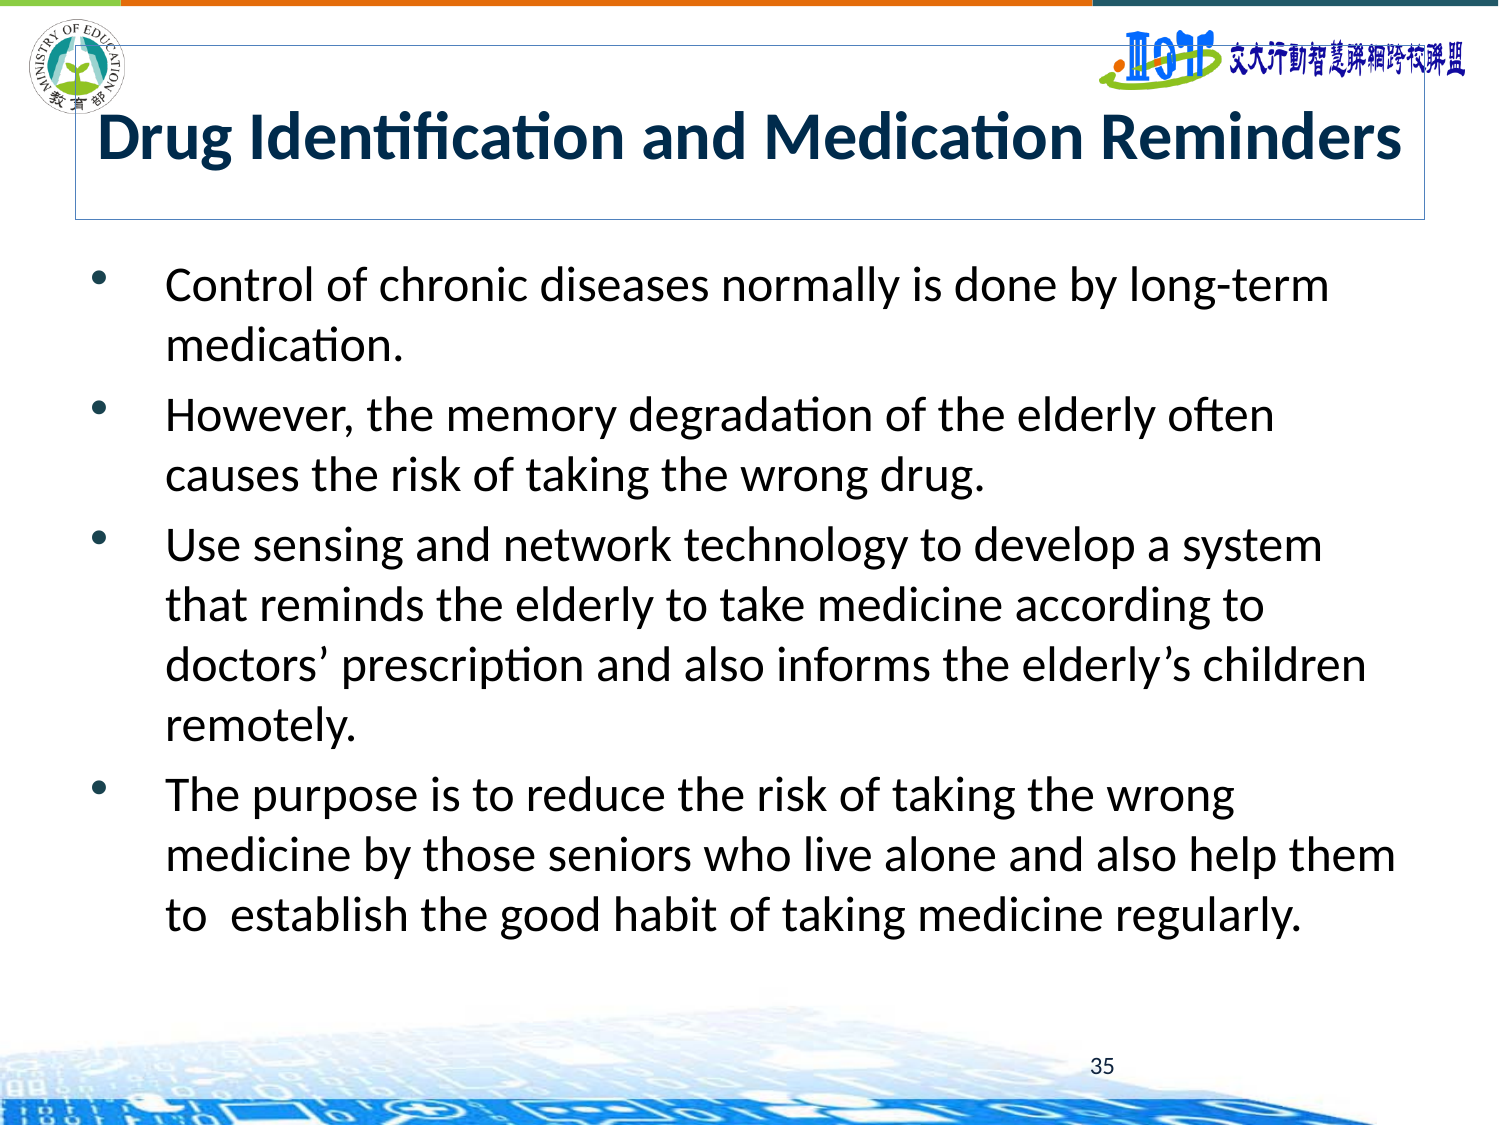

# Drug Identification and Medication Reminders
Control of chronic diseases normally is done by long-term medication.
However, the memory degradation of the elderly often causes the risk of taking the wrong drug.
Use sensing and network technology to develop a system that reminds the elderly to take medicine according to doctors’ prescription and also informs the elderly’s children remotely.
The purpose is to reduce the risk of taking the wrong medicine by those seniors who live alone and also help them to  establish the good habit of taking medicine regularly.
35